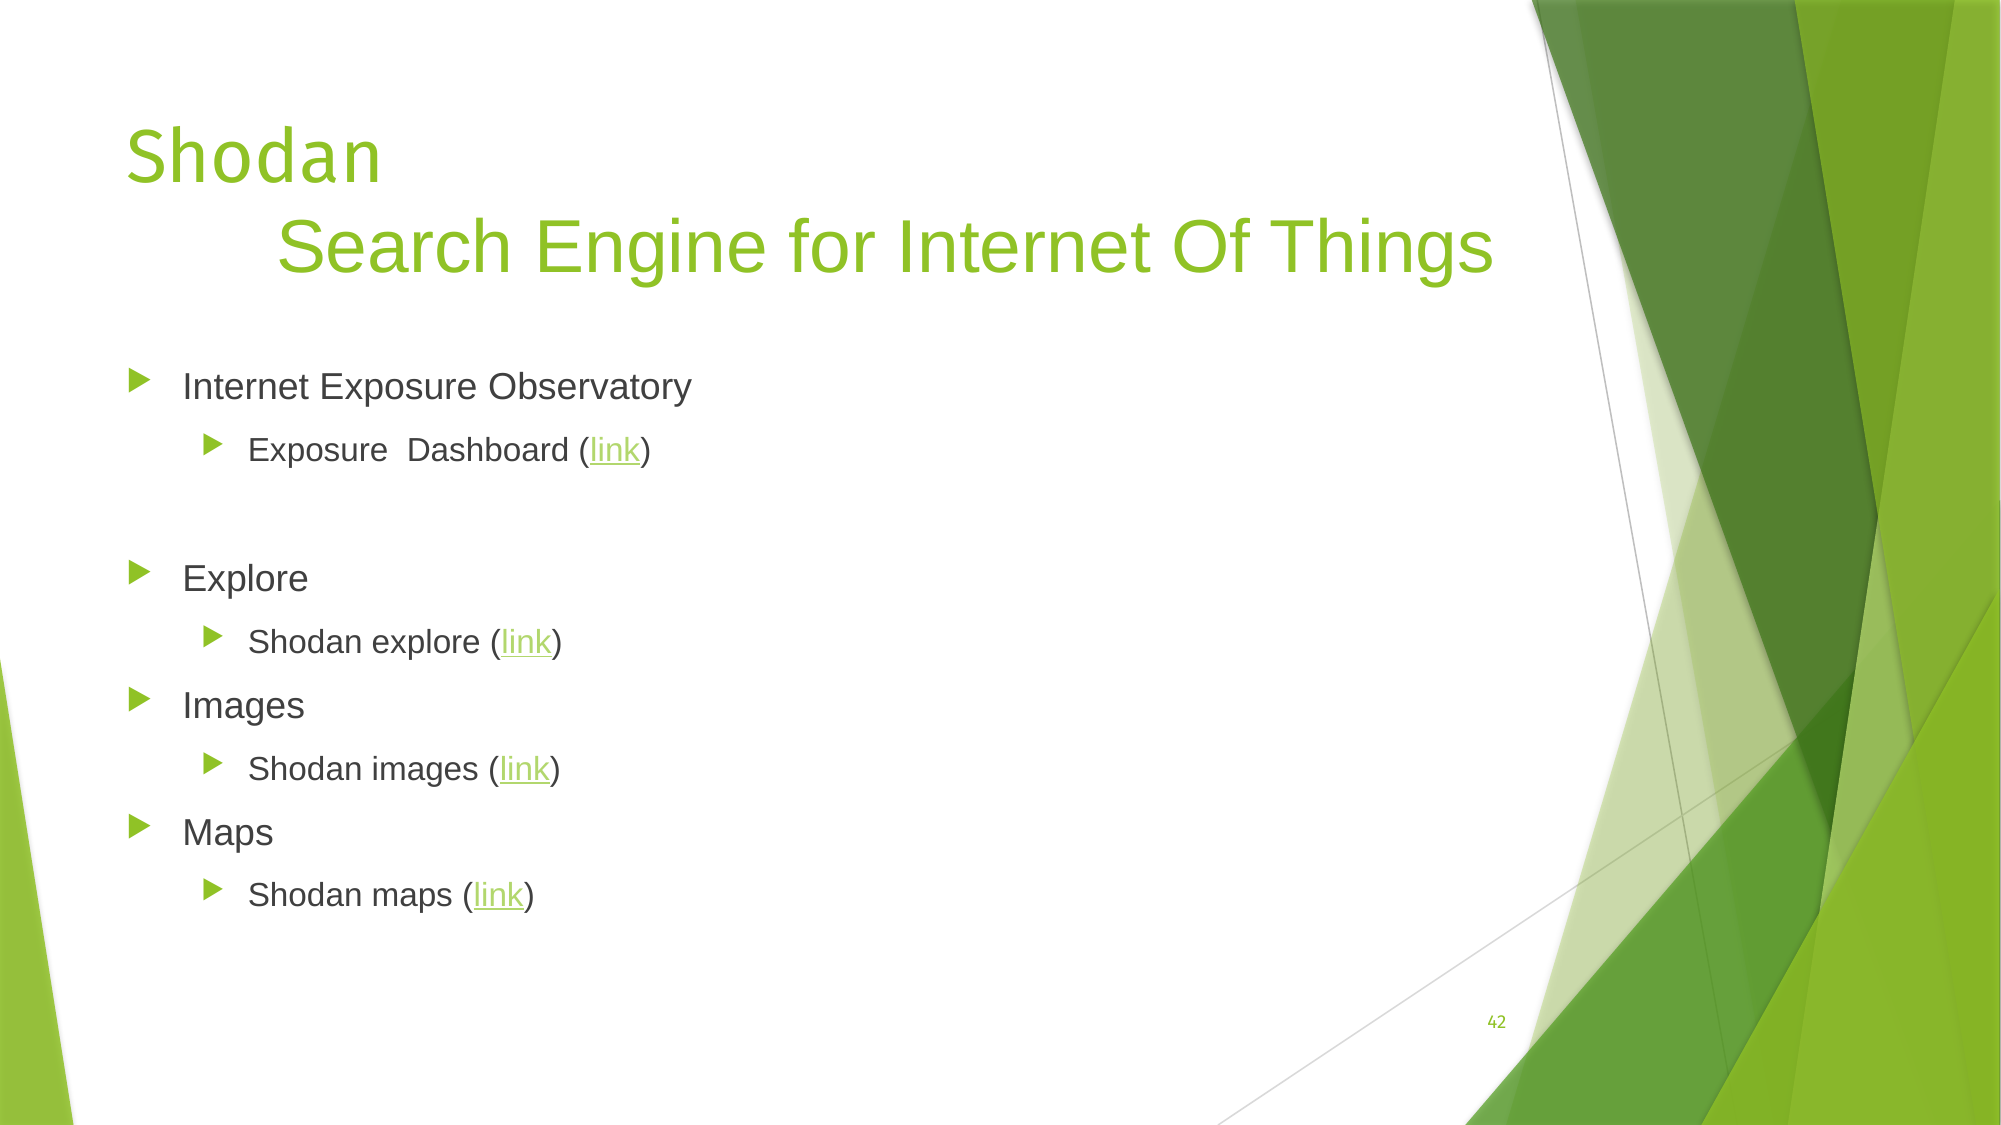

# Shodan Search Engine for Internet Of Things
Internet Exposure Observatory
Exposure  Dashboard (link)

Explore
Shodan explore (link)
Images
Shodan images (link)
Maps
Shodan maps (link)

42